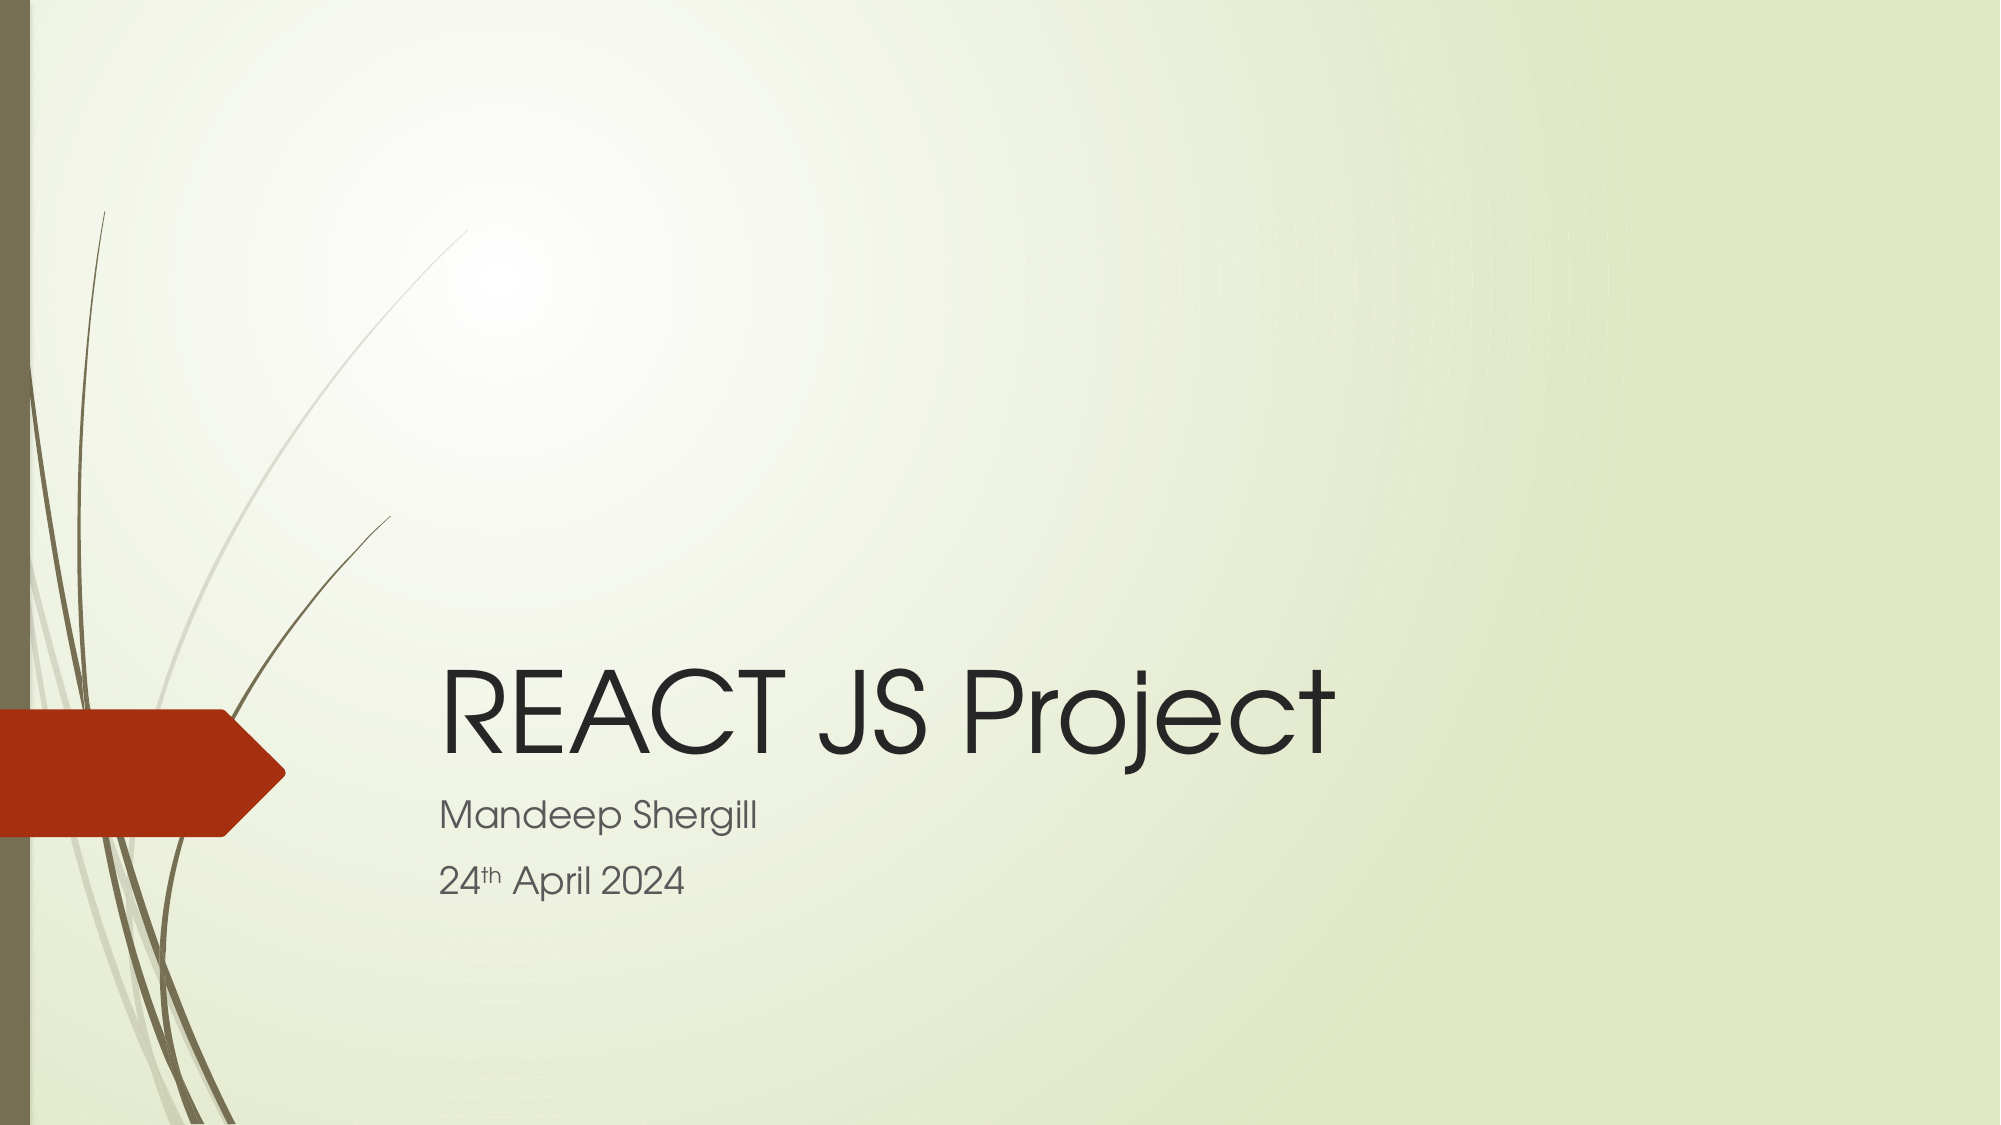

# REACT JS Project
Mandeep Shergill
24th April 2024